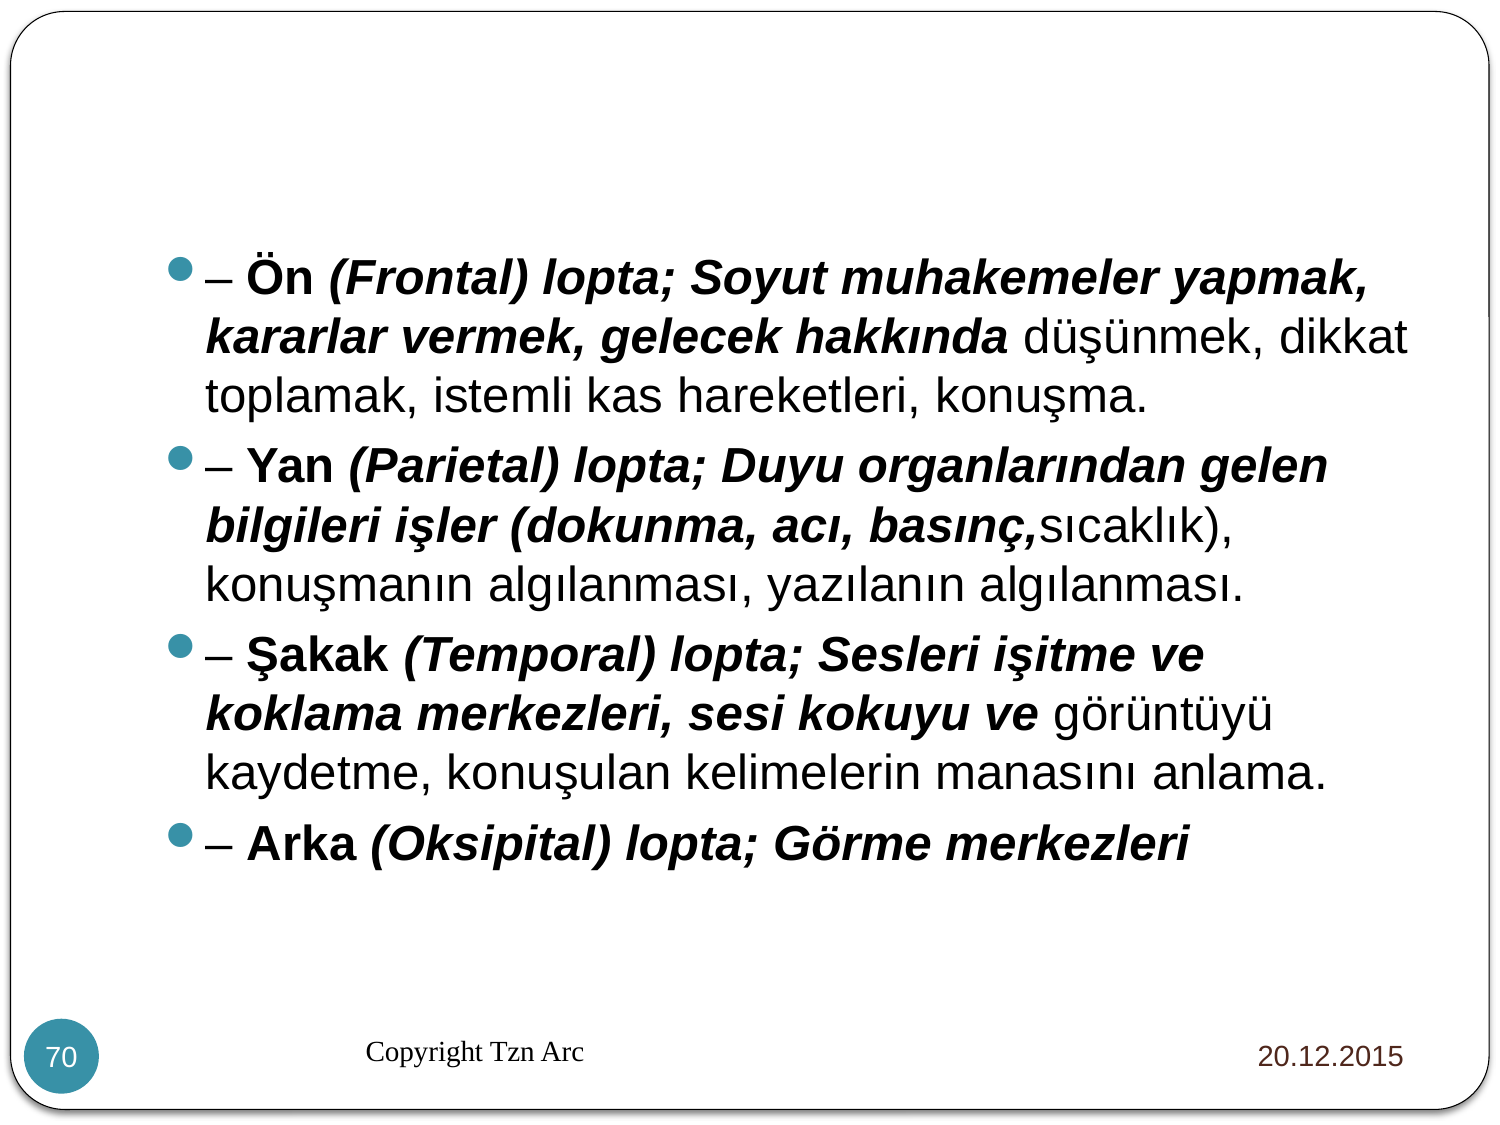

#
– Ön (Frontal) lopta; Soyut muhakemeler yapmak, kararlar vermek, gelecek hakkında düşünmek, dikkat toplamak, istemli kas hareketleri, konuşma.
– Yan (Parietal) lopta; Duyu organlarından gelen bilgileri işler (dokunma, acı, basınç,sıcaklık), konuşmanın algılanması, yazılanın algılanması.
– Şakak (Temporal) lopta; Sesleri işitme ve koklama merkezleri, sesi kokuyu ve görüntüyü kaydetme, konuşulan kelimelerin manasını anlama.
– Arka (Oksipital) lopta; Görme merkezleri
Copyright Tzn Arc
20.12.2015
70